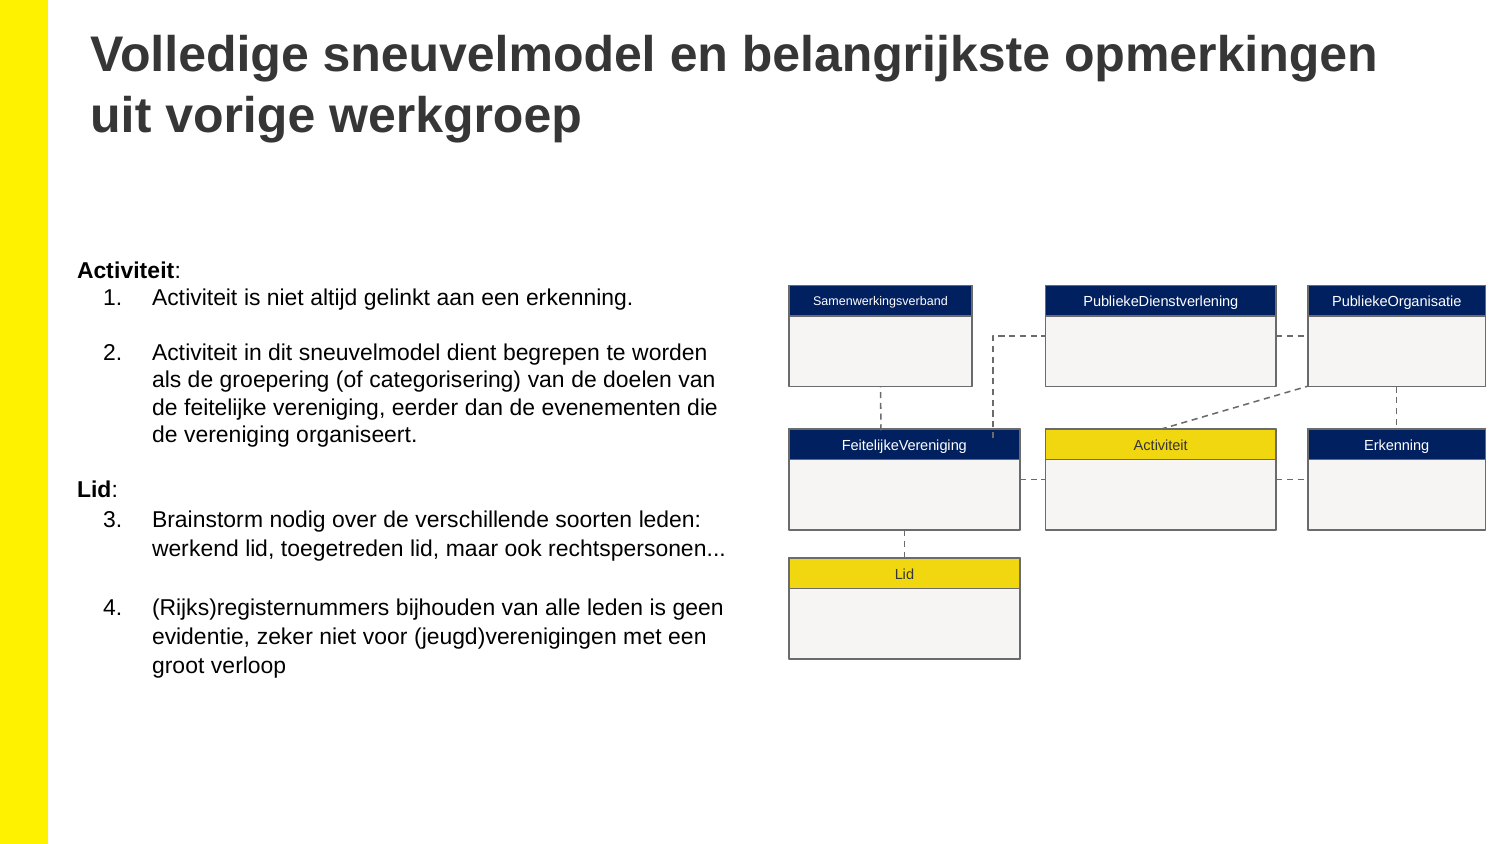

# Volledige sneuvelmodel en belangrijkste opmerkingen uit vorige werkgroep
Activiteit:
Activiteit is niet altijd gelinkt aan een erkenning.
Activiteit in dit sneuvelmodel dient begrepen te worden als de groepering (of categorisering) van de doelen van de feitelijke vereniging, eerder dan de evenementen die de vereniging organiseert.
Lid:
Brainstorm nodig over de verschillende soorten leden: werkend lid, toegetreden lid, maar ook rechtspersonen...

(Rijks)registernummers bijhouden van alle leden is geen evidentie, zeker niet voor (jeugd)verenigingen met een groot verloop

Samenwerkingsverband

PubliekeDienstverlening

PubliekeOrganisatie

Activiteit

Erkenning

FeitelijkeVereniging

Lid